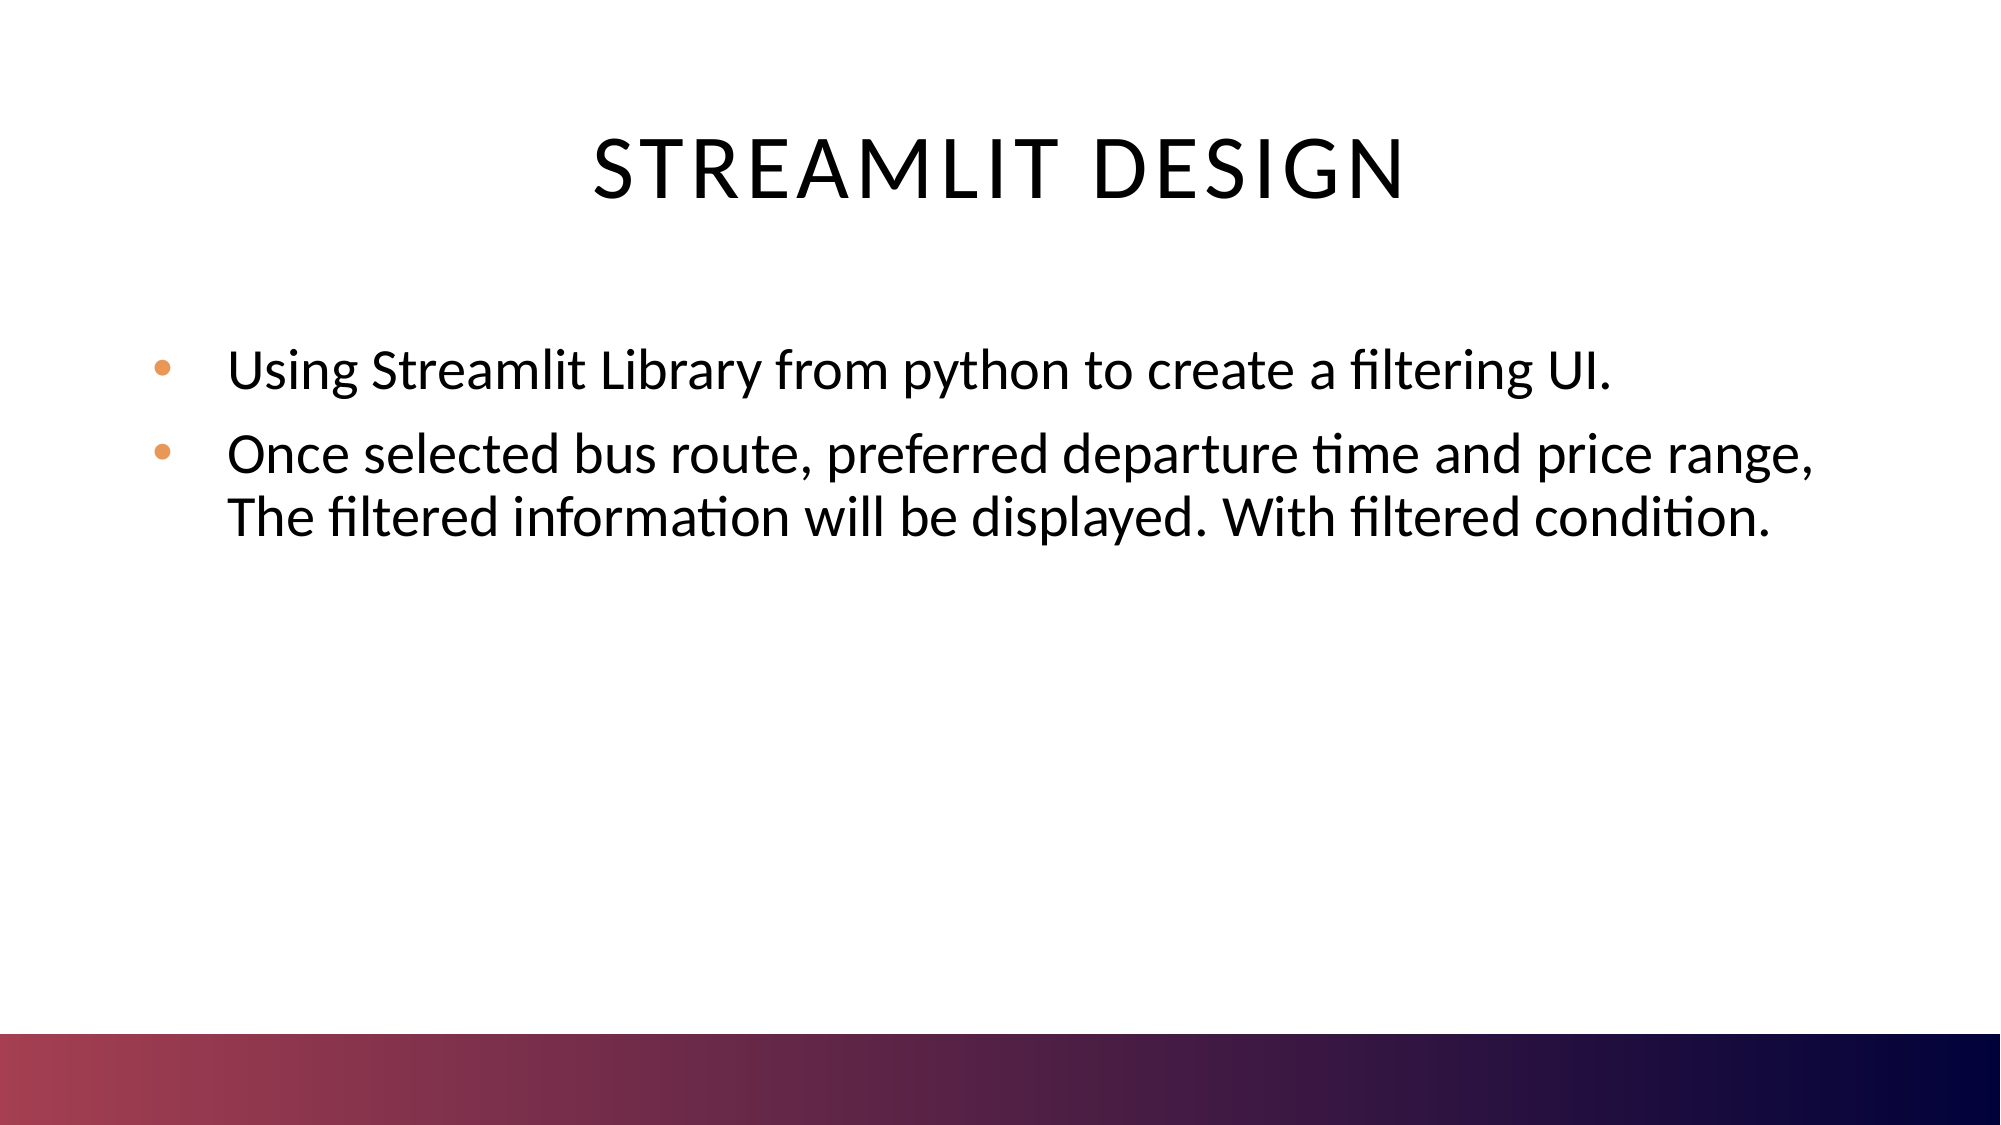

# Streamlit design
Using Streamlit Library from python to create a filtering UI.
Once selected bus route, preferred departure time and price range, The filtered information will be displayed. With filtered condition.